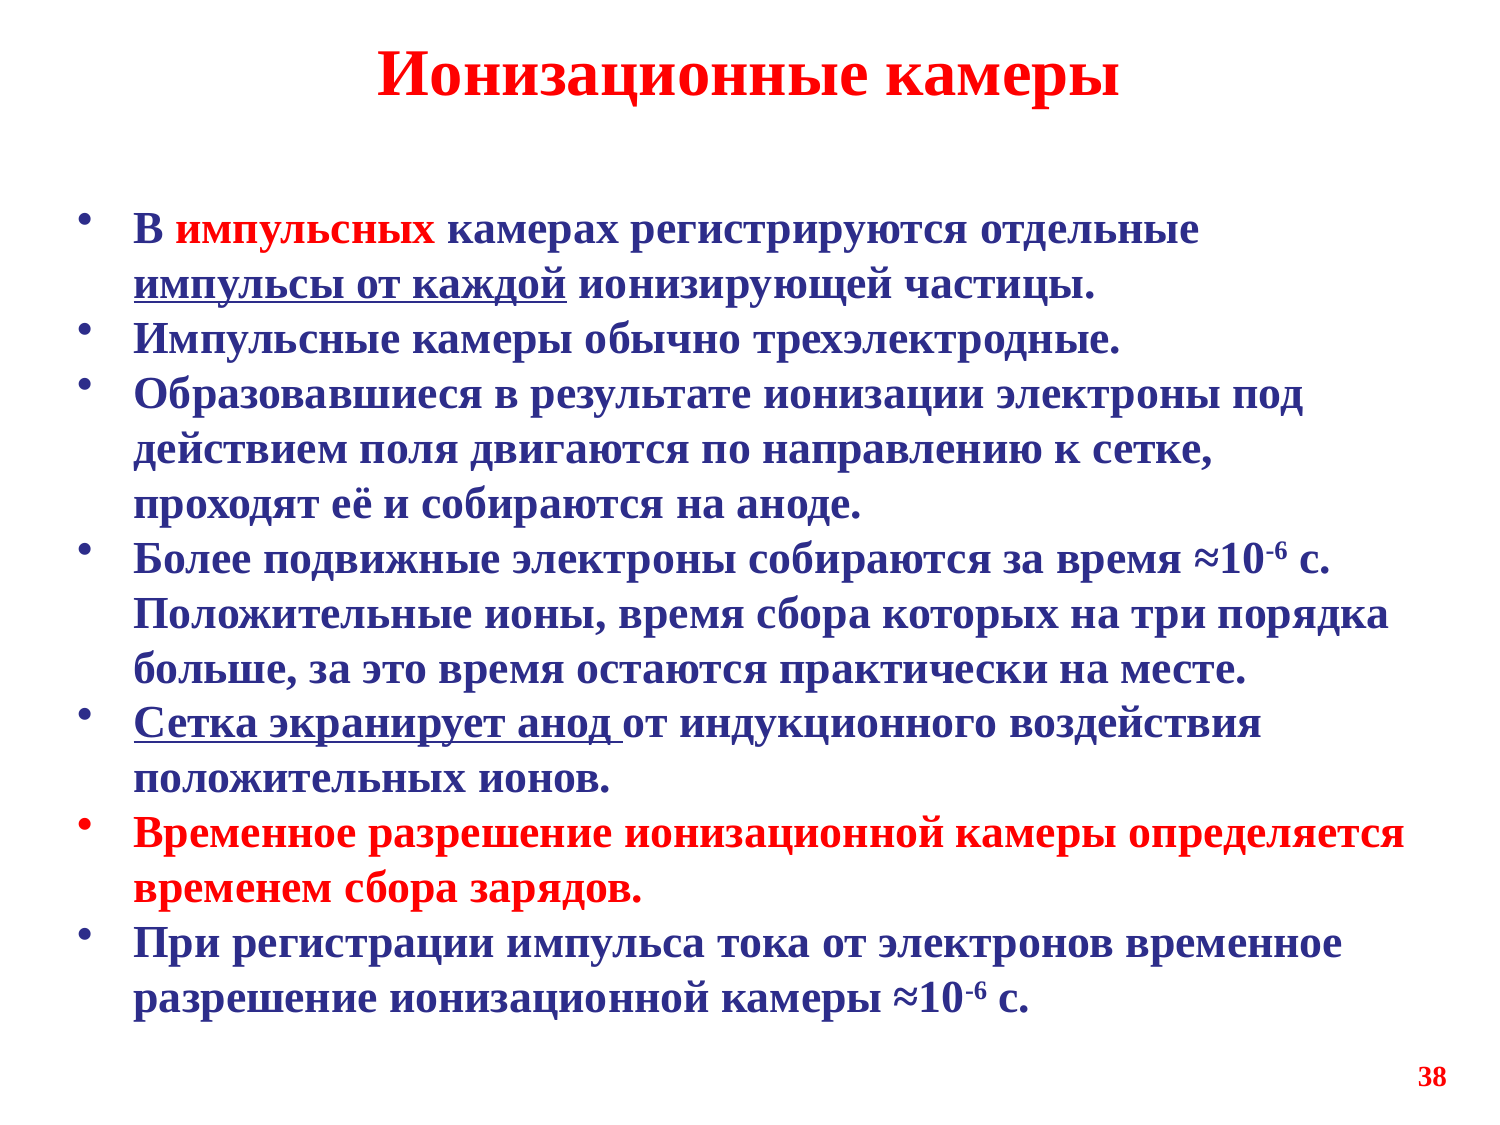

# Ионизационные камеры
В импульсных камерах регистрируются отдельные импульсы от каждой ионизирующей частицы.
Импульсные камеры обычно трехэлектродные.
Образовавшиеся в результате ионизации электроны под действием поля двигаются по направлению к сетке, проходят её и собираются на аноде.
Более подвижные электроны собираются за время ≈10-6 с. Положительные ионы, время сбора которых на три порядка больше, за это время остаются практически на месте.
Сетка экранирует анод от индукционного воздействия положительных ионов.
Временное разрешение ионизационной камеры определяется временем сбора зарядов.
При регистрации импульса тока от электронов временное разрешение ионизационной камеры ≈10-6 с.

38